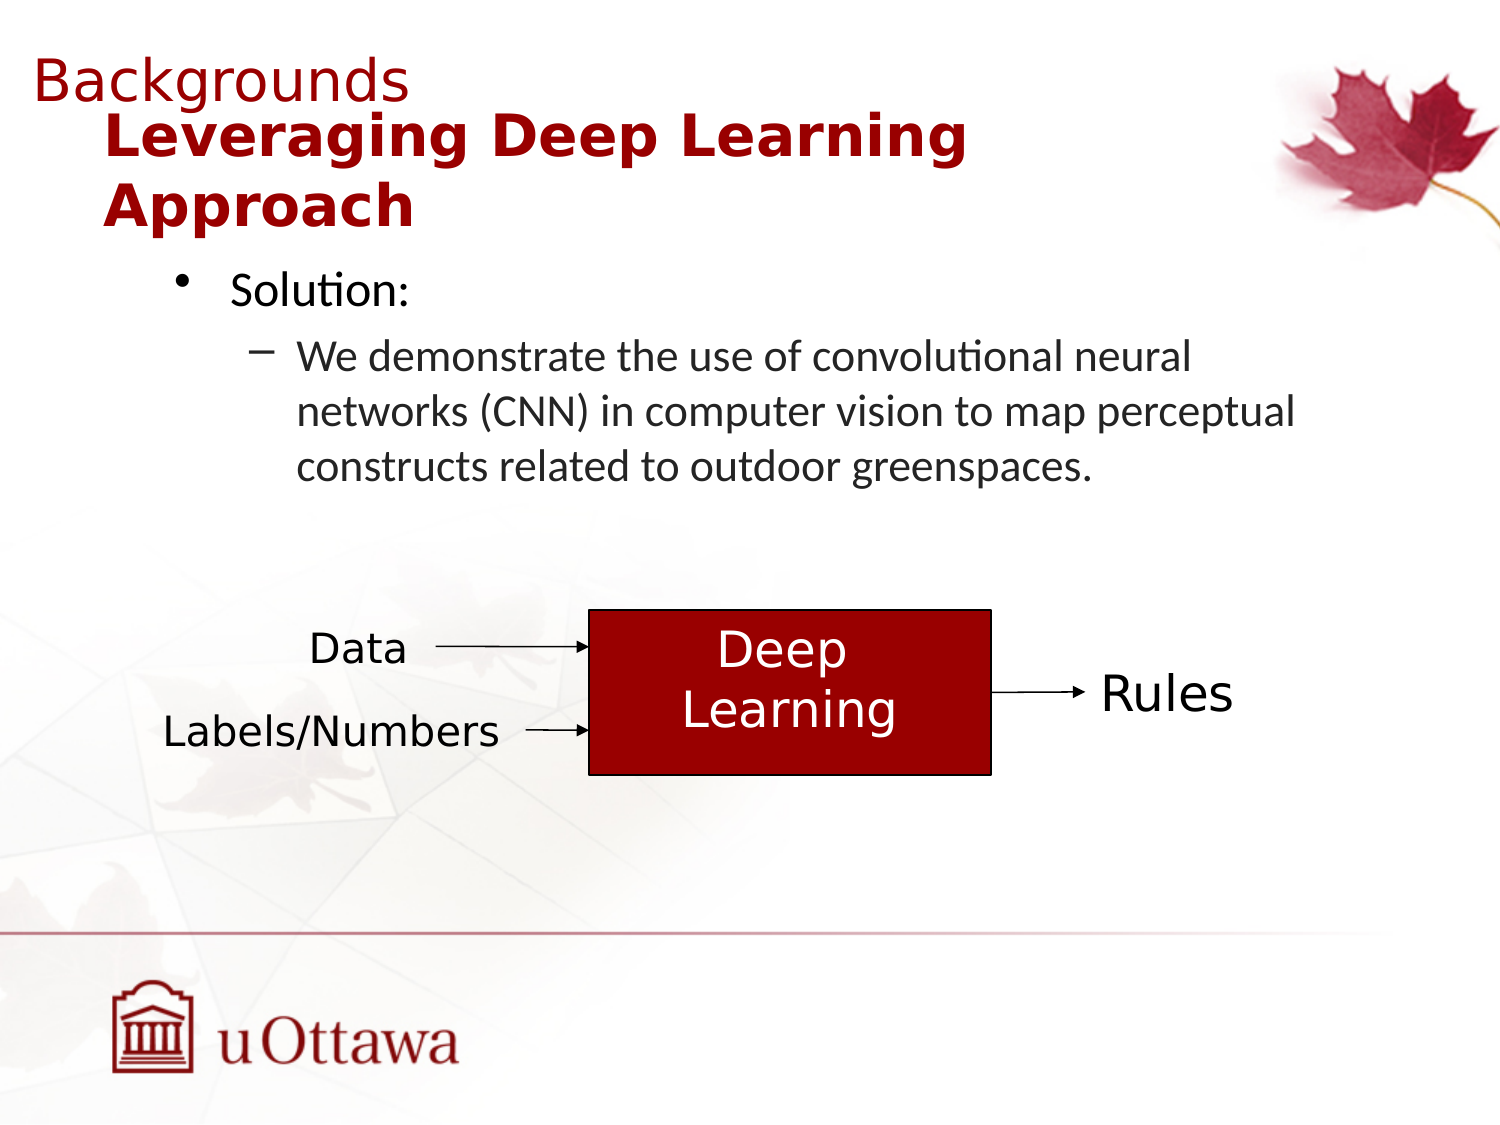

Backgrounds
Leveraging Deep Learning Approach
Solution:
We demonstrate the use of convolutional neural networks (CNN) in computer vision to map perceptual constructs related to outdoor greenspaces.
Deep
Learning
Data
Rules
Labels/Numbers